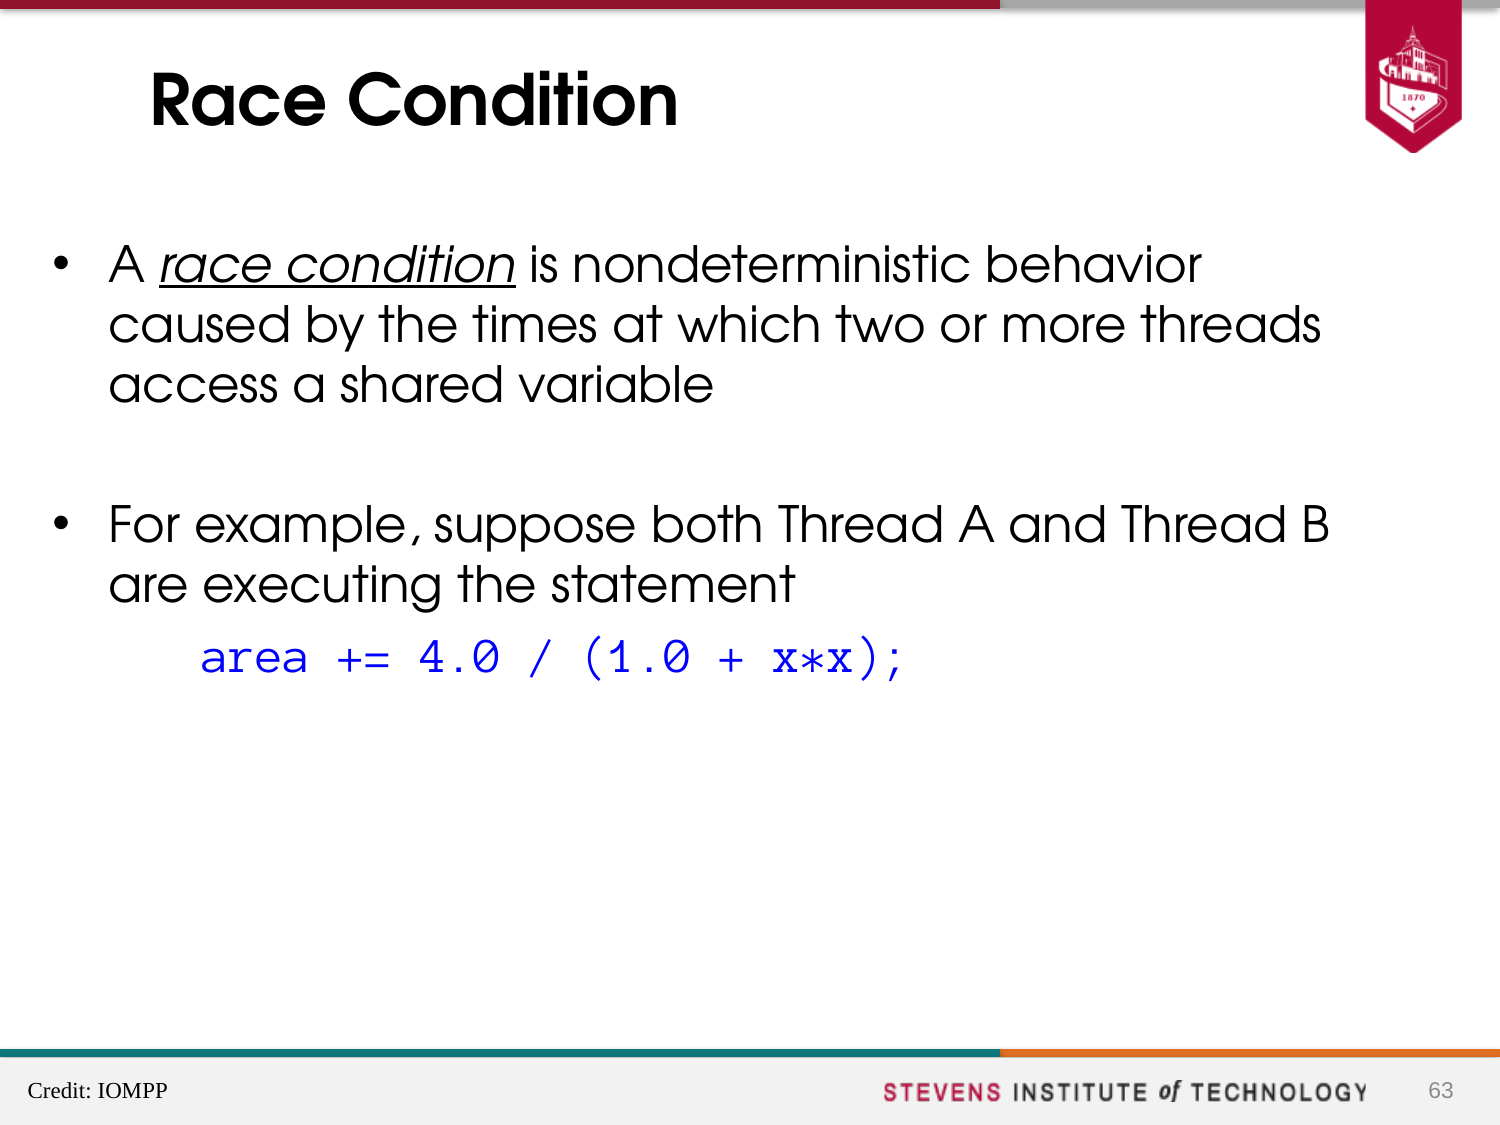

# Race Condition
A race condition is nondeterministic behavior caused by the times at which two or more threads access a shared variable

For example, suppose both Thread A and Thread B are executing the statement
	area += 4.0 / (1.0 + x*x);

63
Credit: IOMPP